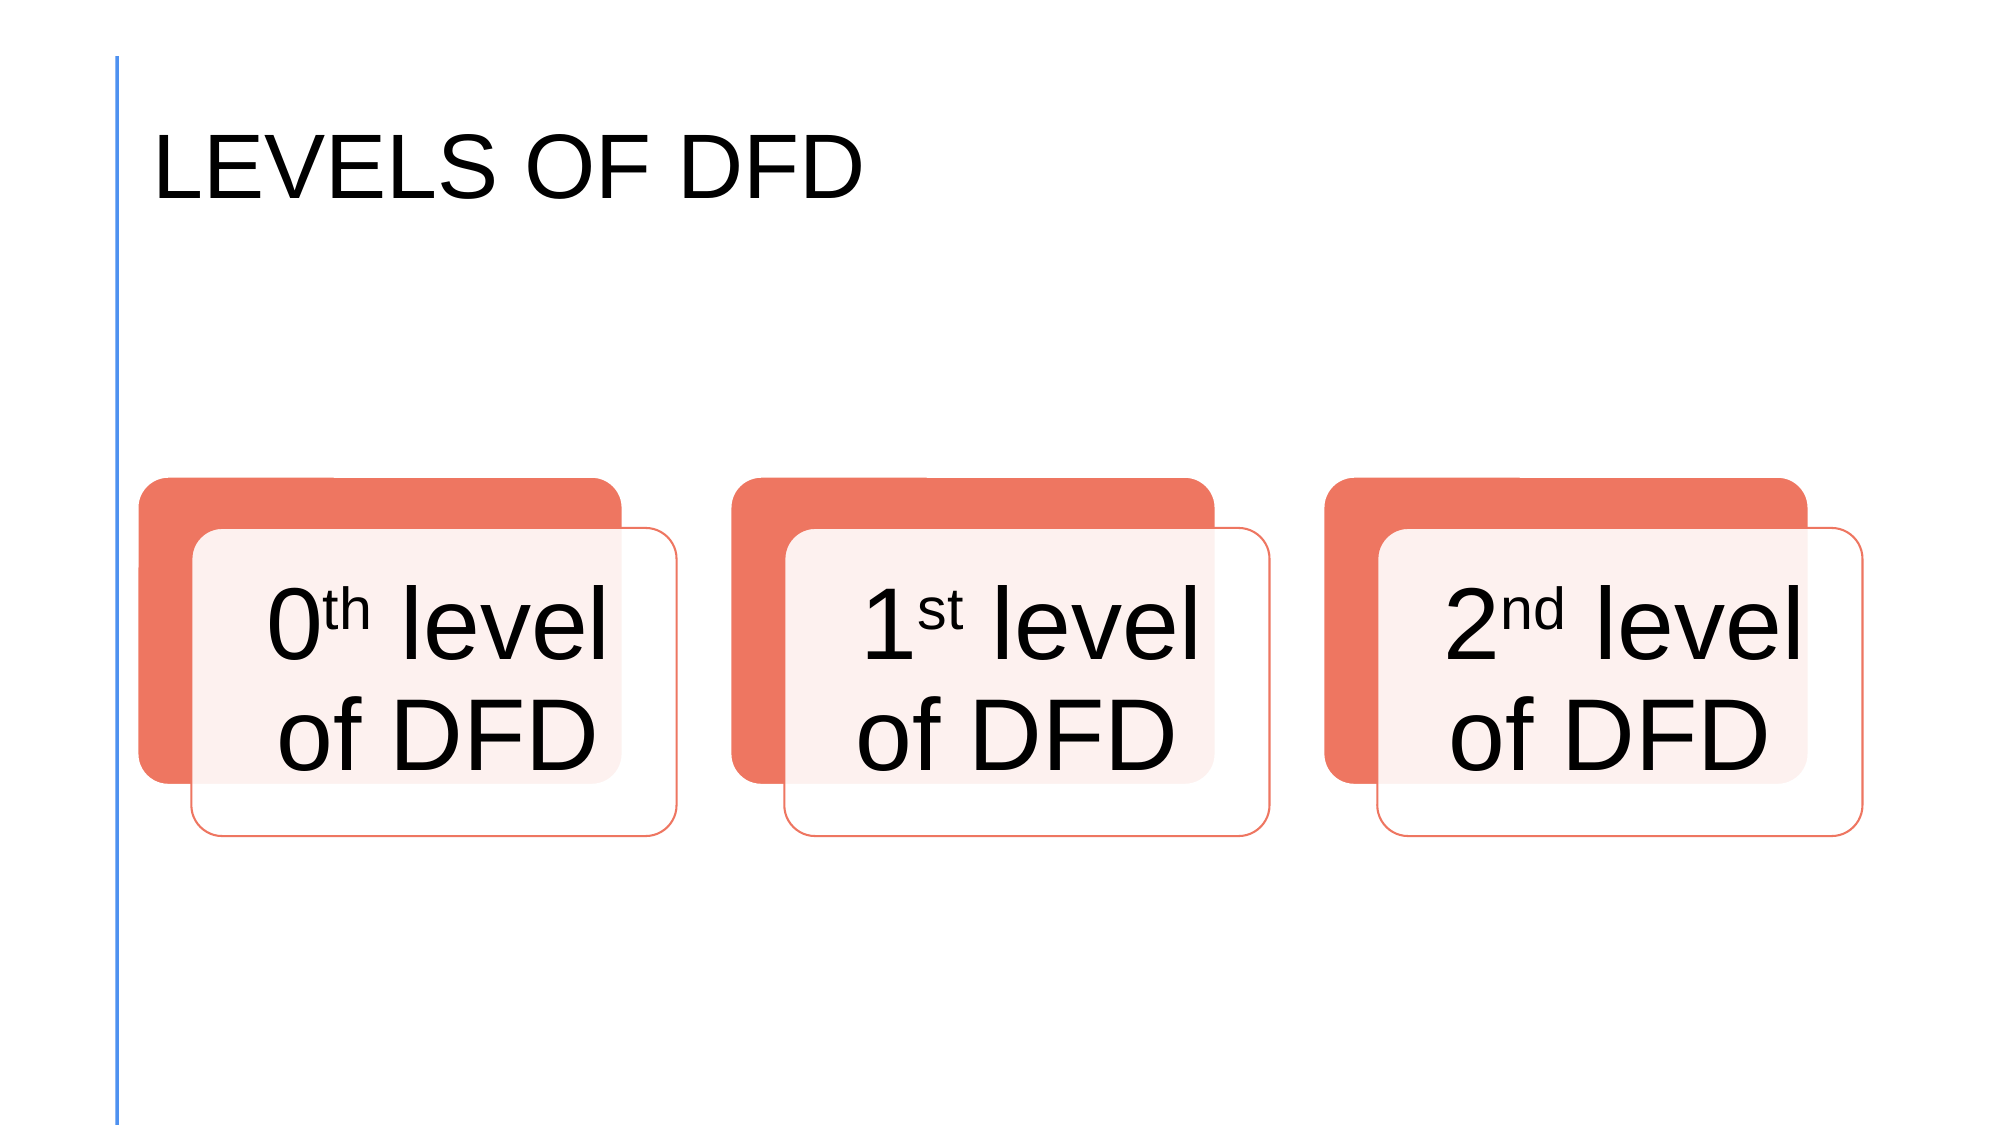

# LEVELS OF DFD
0th level of DFD
1st level of DFD
2nd level of DFD